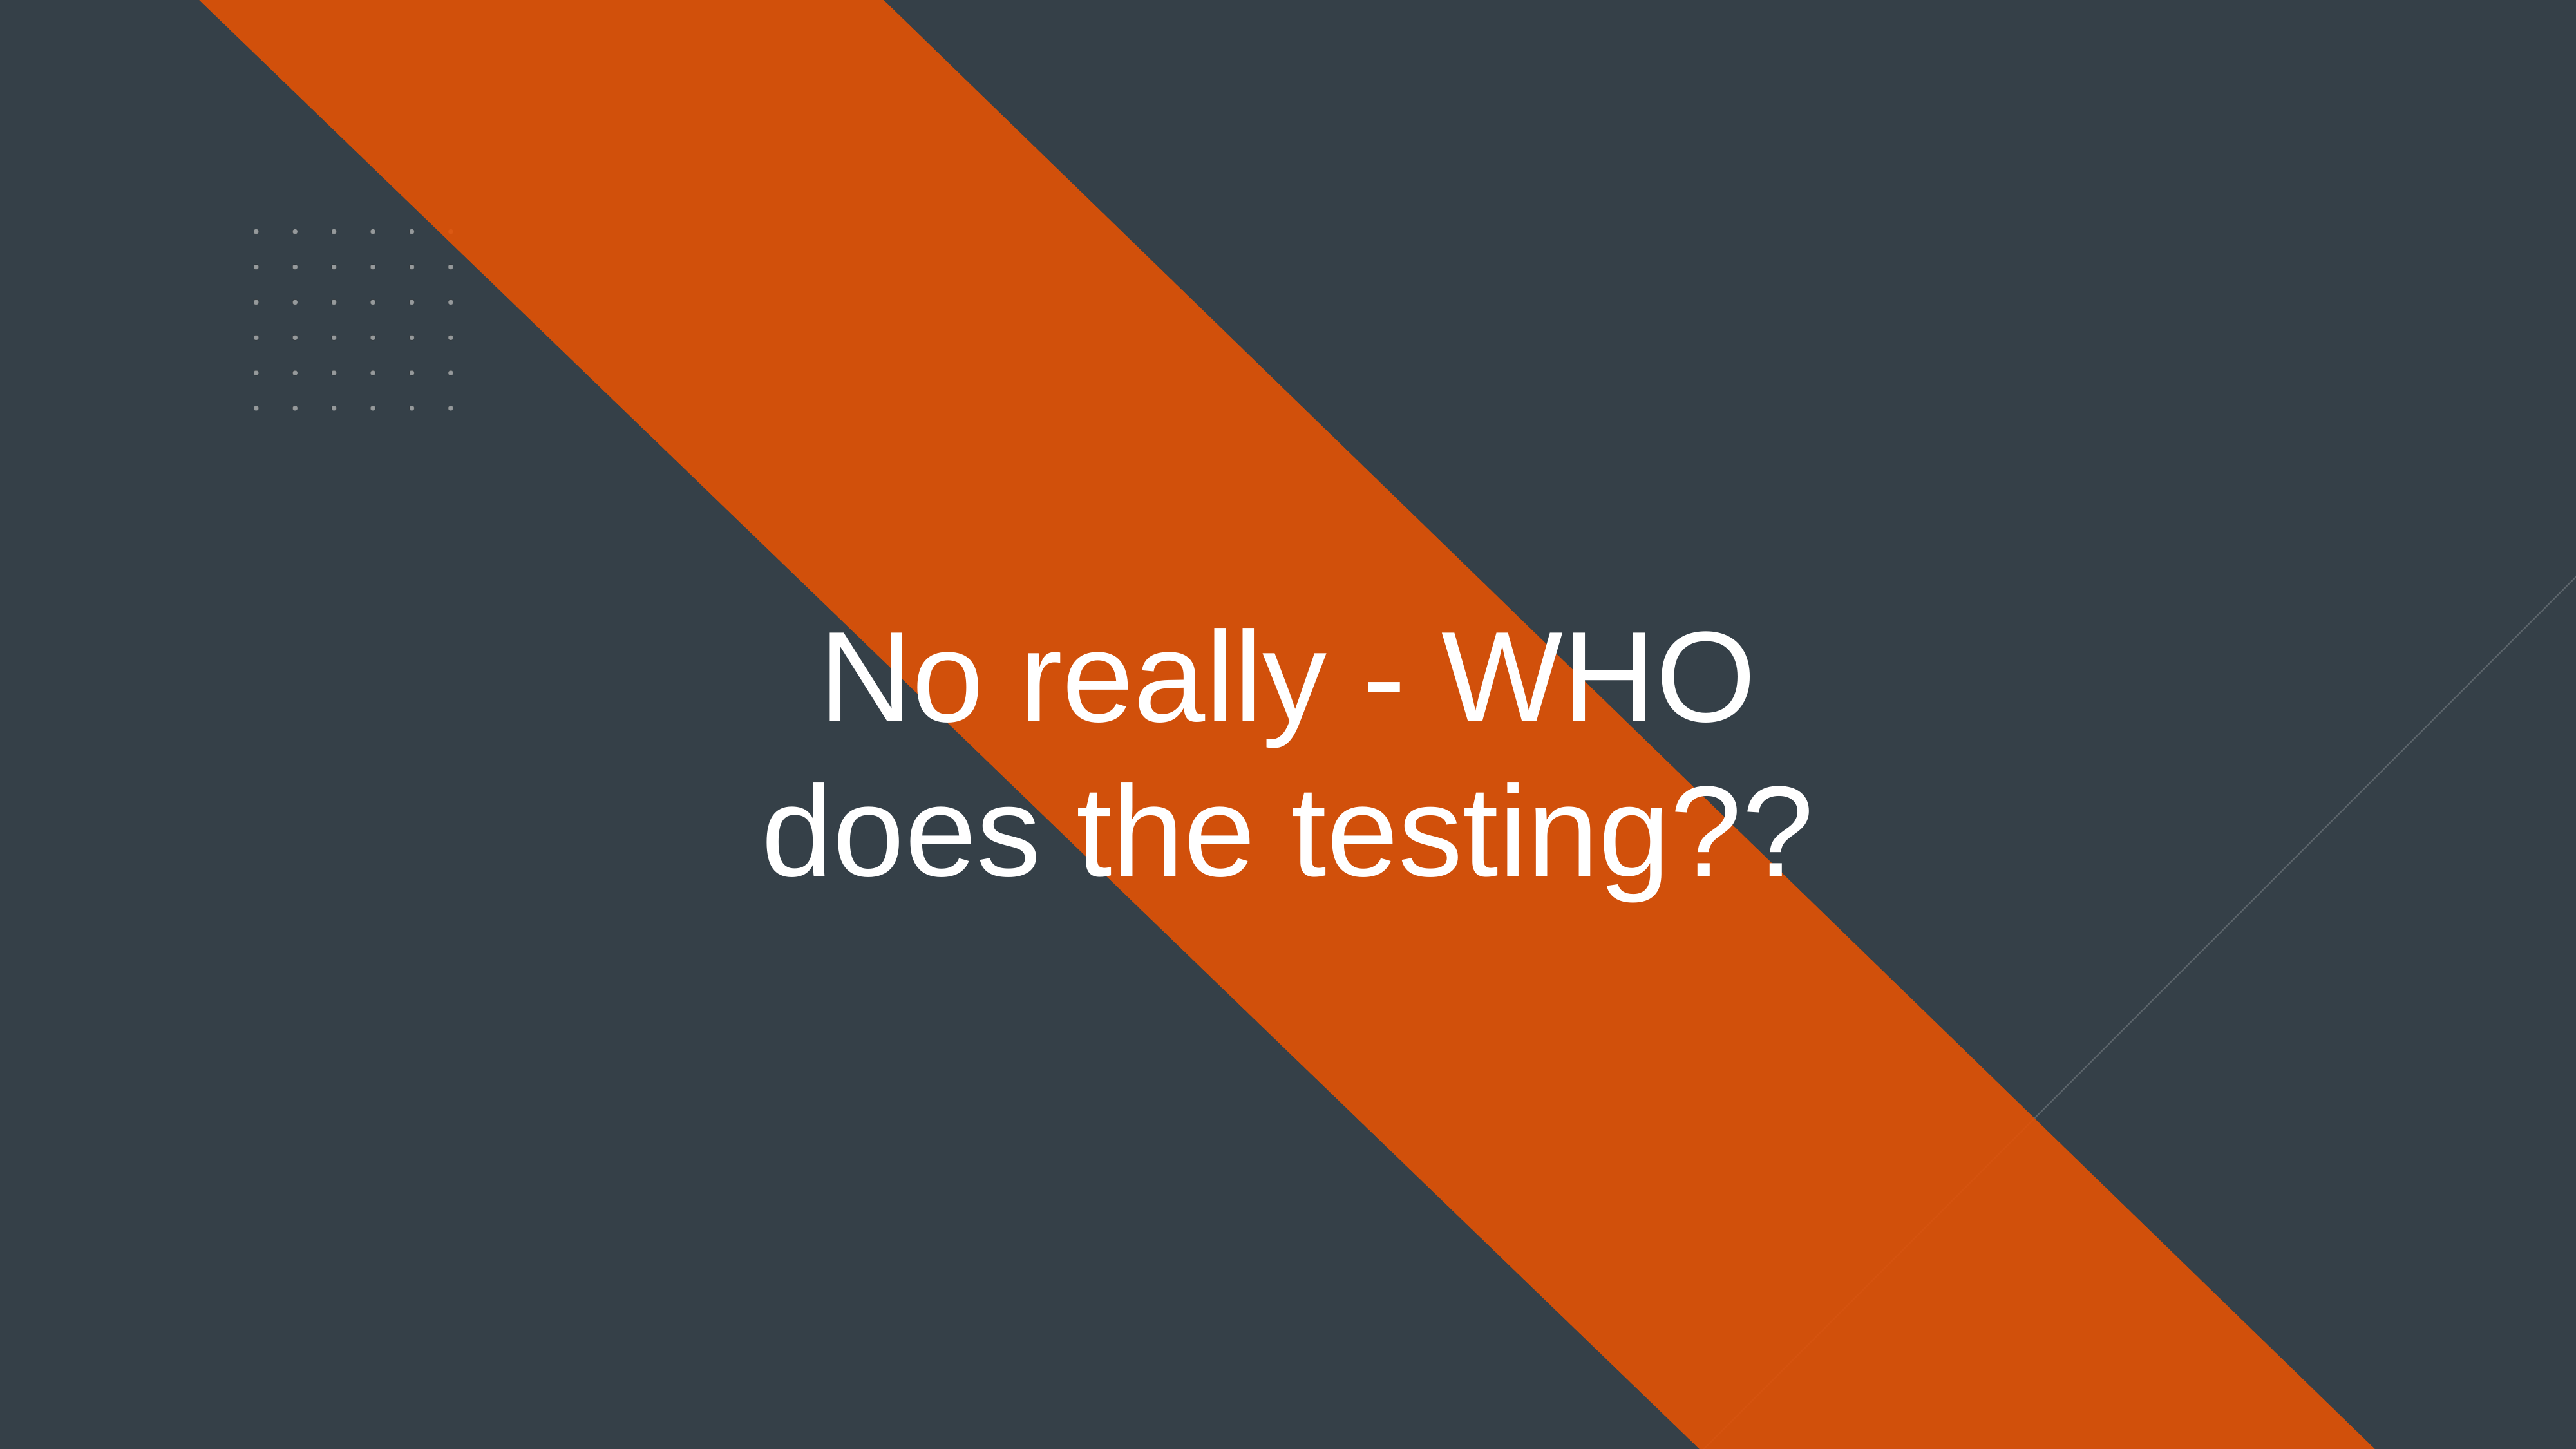

No really - WHO does the testing??